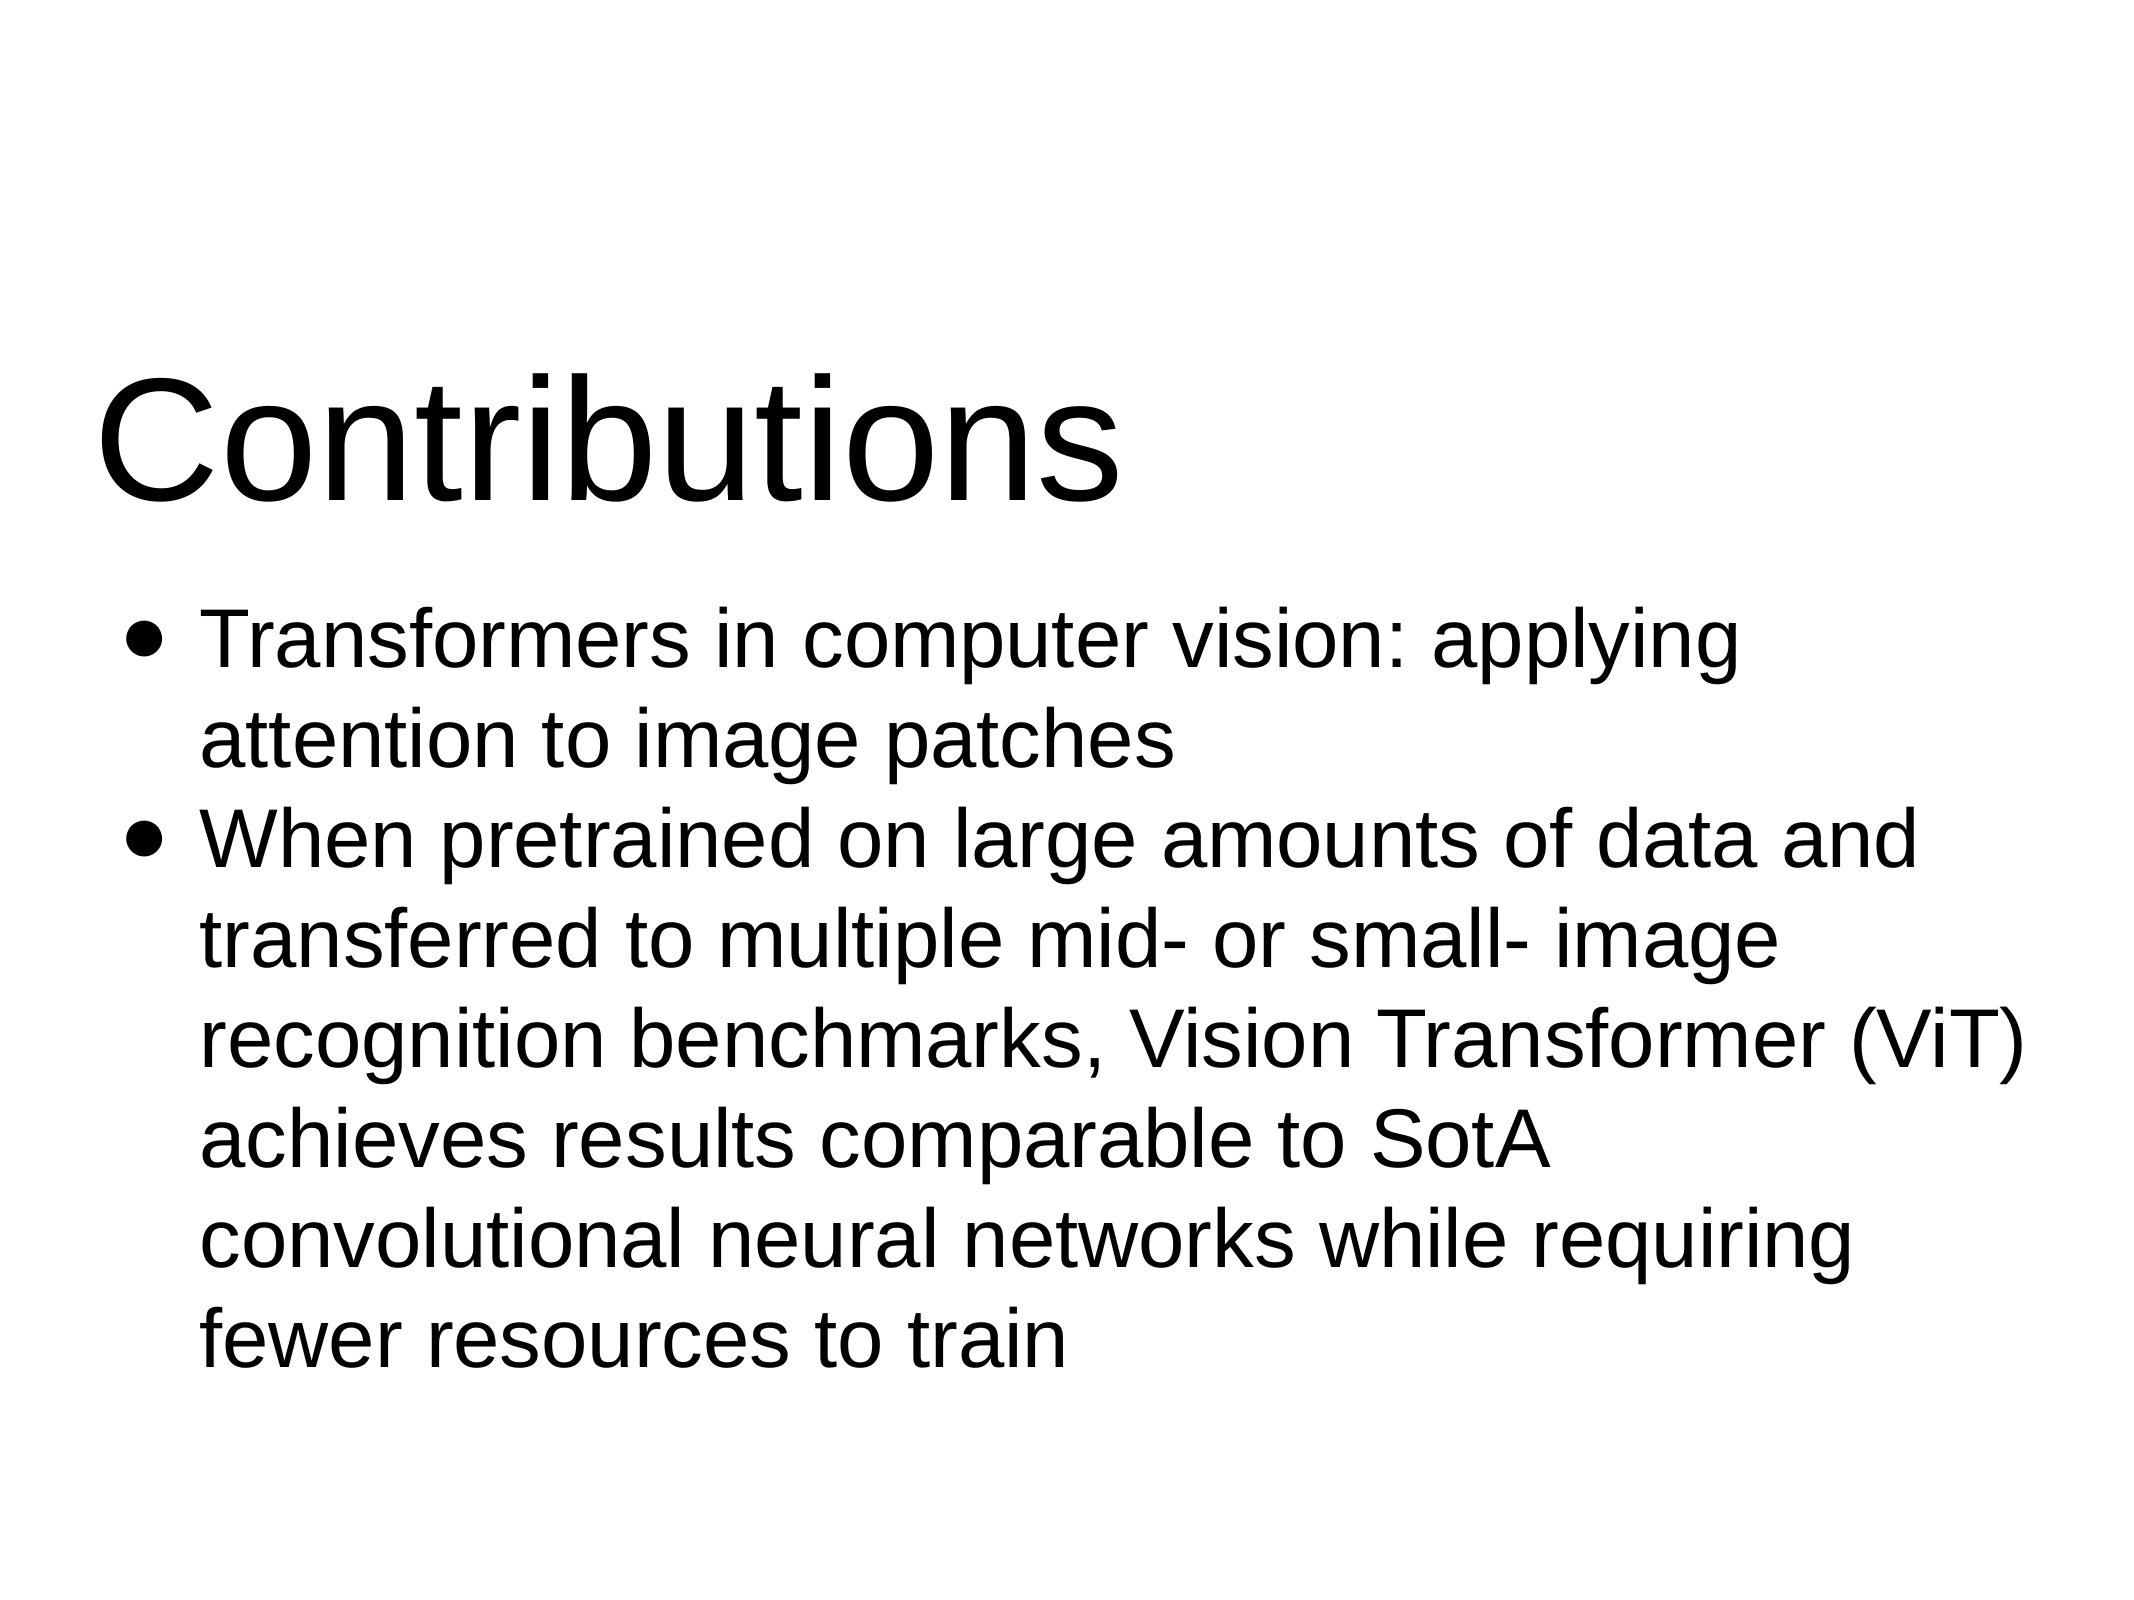

# Contributions
Transformers in computer vision: applying attention to image patches
When pretrained on large amounts of data and transferred to multiple mid- or small- image recognition benchmarks, Vision Transformer (ViT) achieves results comparable to SotA convolutional neural networks while requiring fewer resources to train